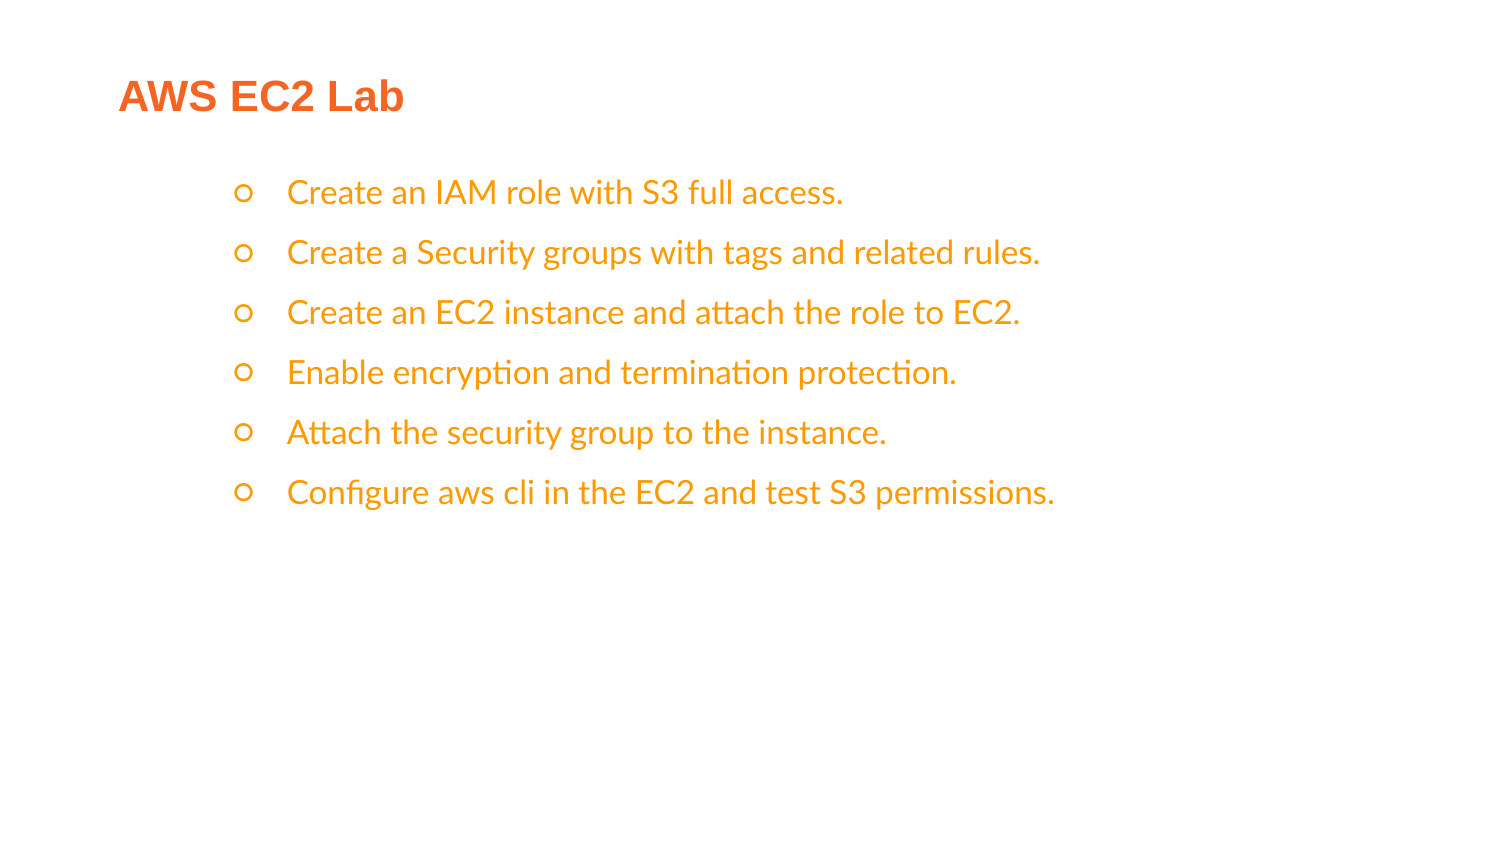

AWS EC2 Lab
Create an IAM role with S3 full access.
Create a Security groups with tags and related rules.
Create an EC2 instance and attach the role to EC2.
Enable encryption and termination protection.
Attach the security group to the instance.
Configure aws cli in the EC2 and test S3 permissions.